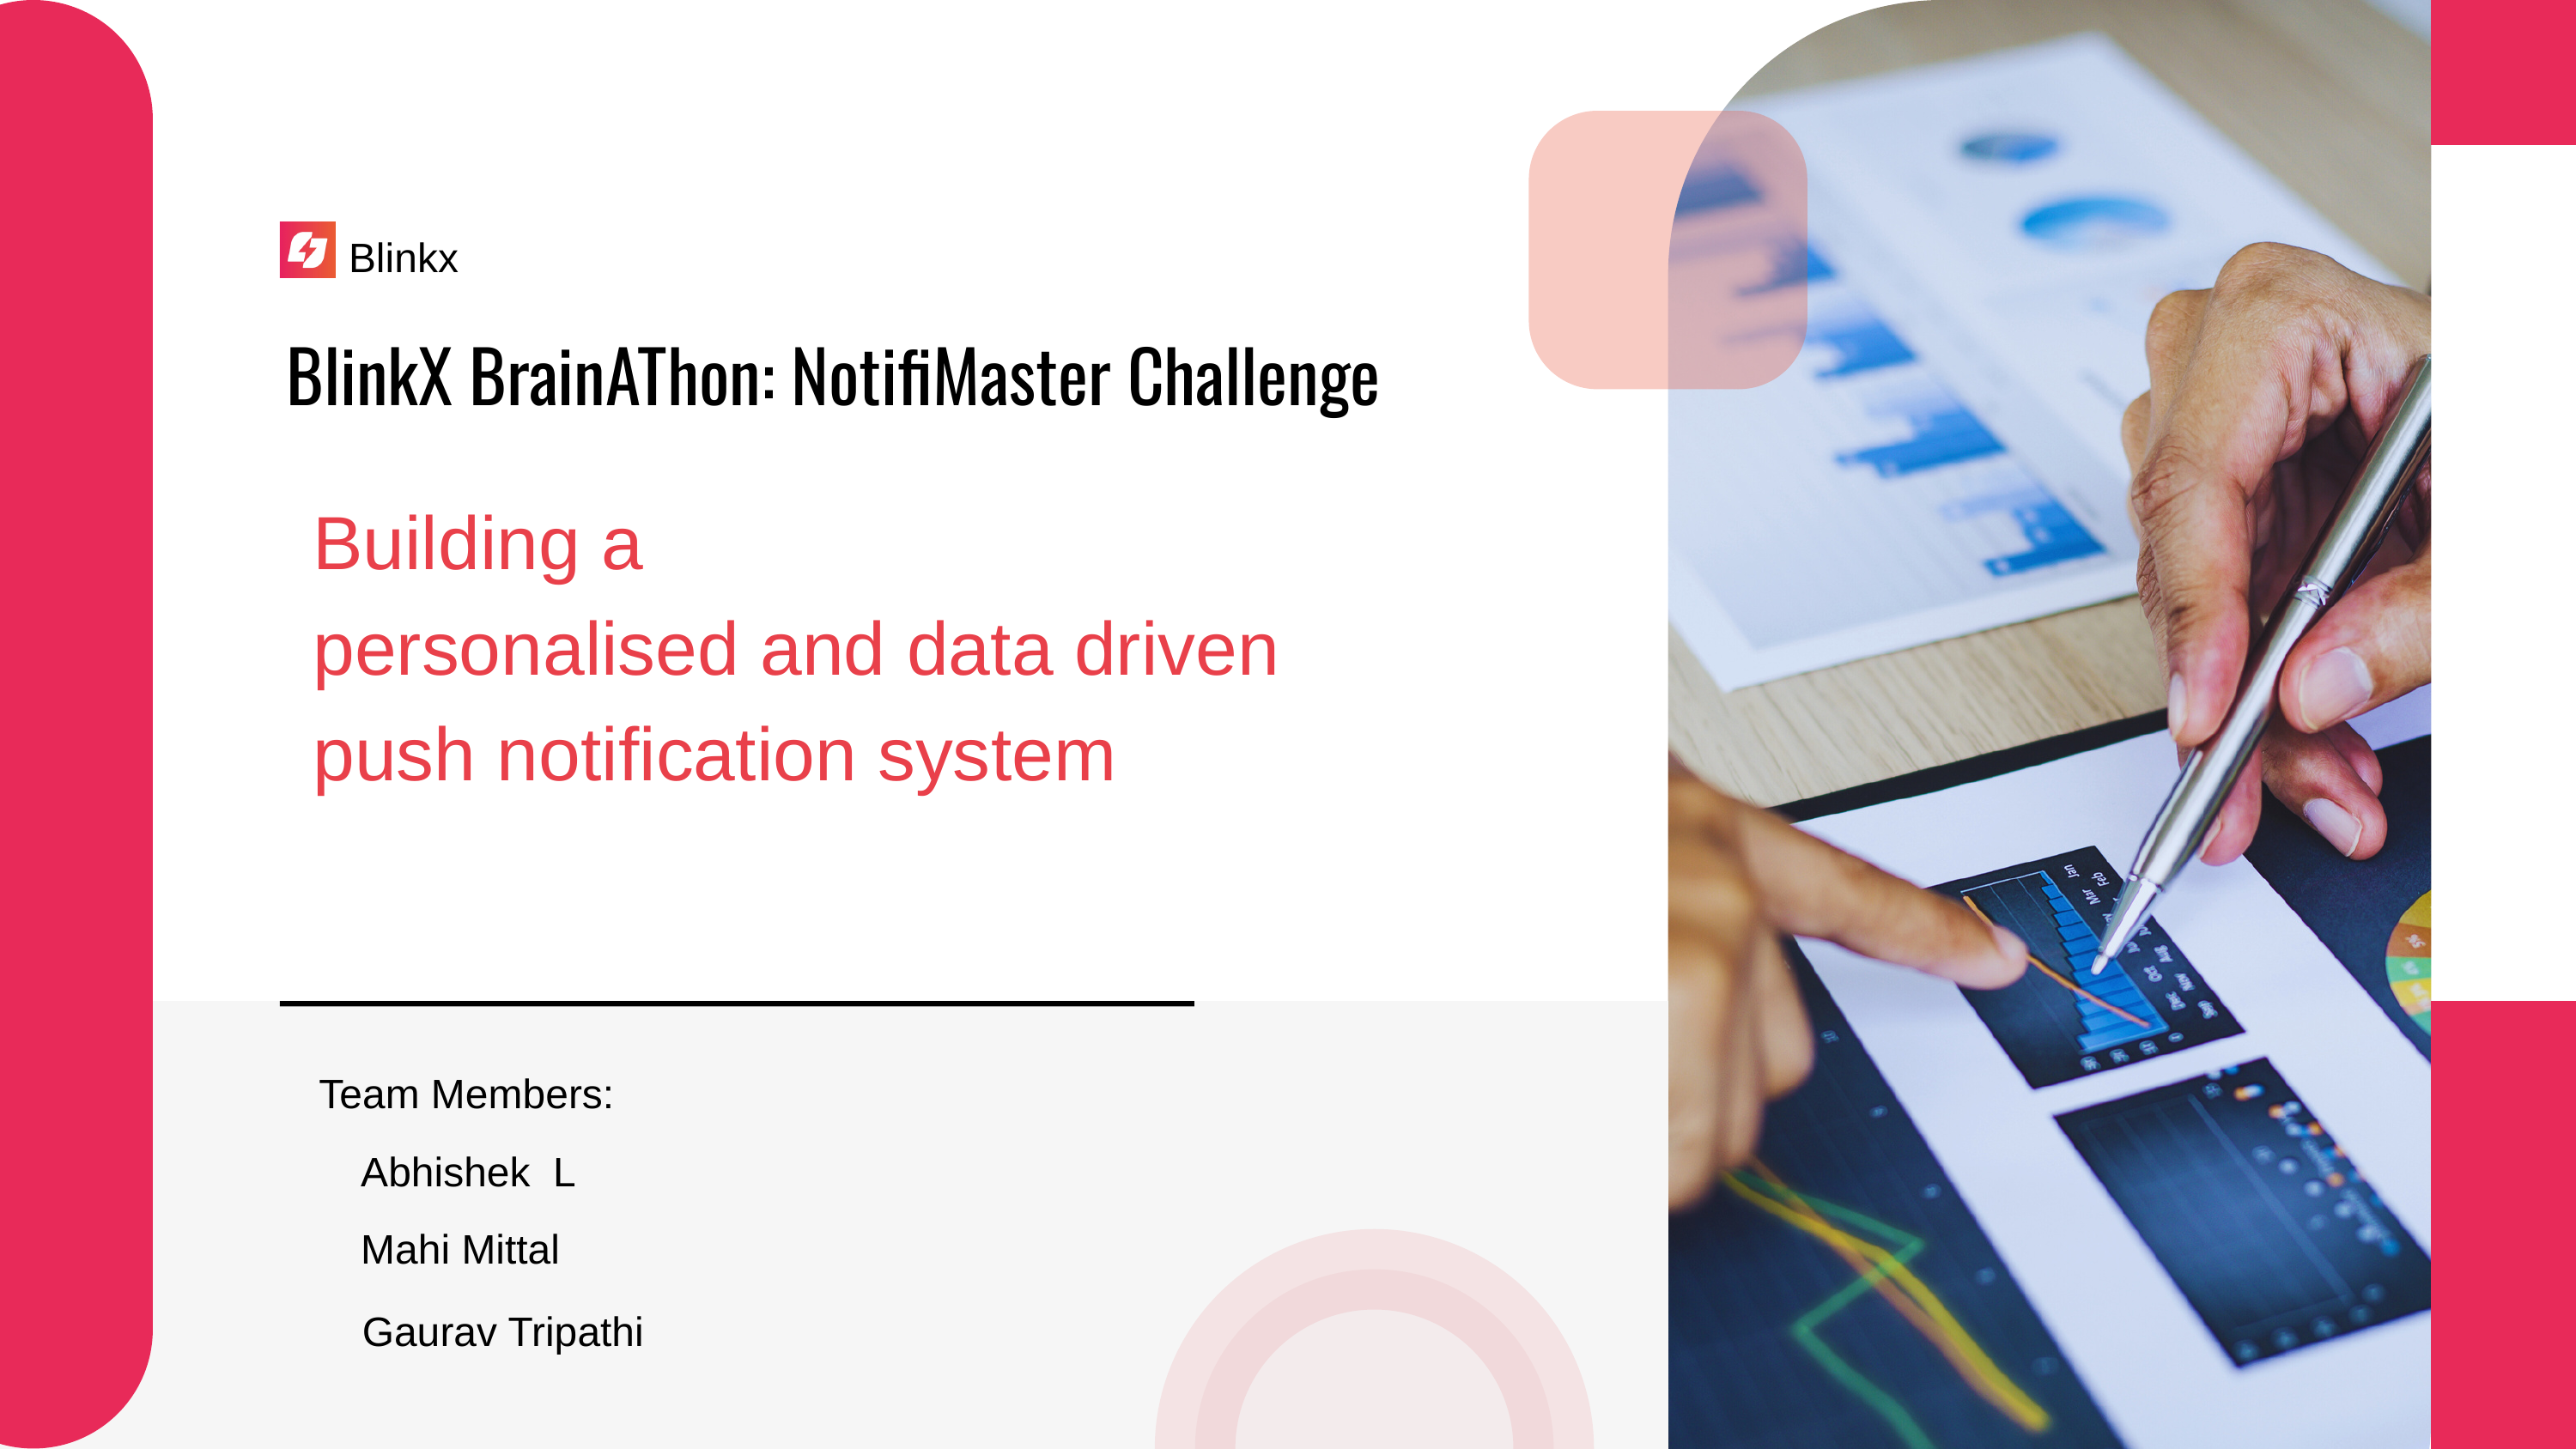

Blinkx
BlinkX BrainAThon: NotifiMaster Challenge
Building a
personalised and data driven
push notification system

Team Members:
Abhishek  L
Mahi Mittal

Gaurav Tripathi